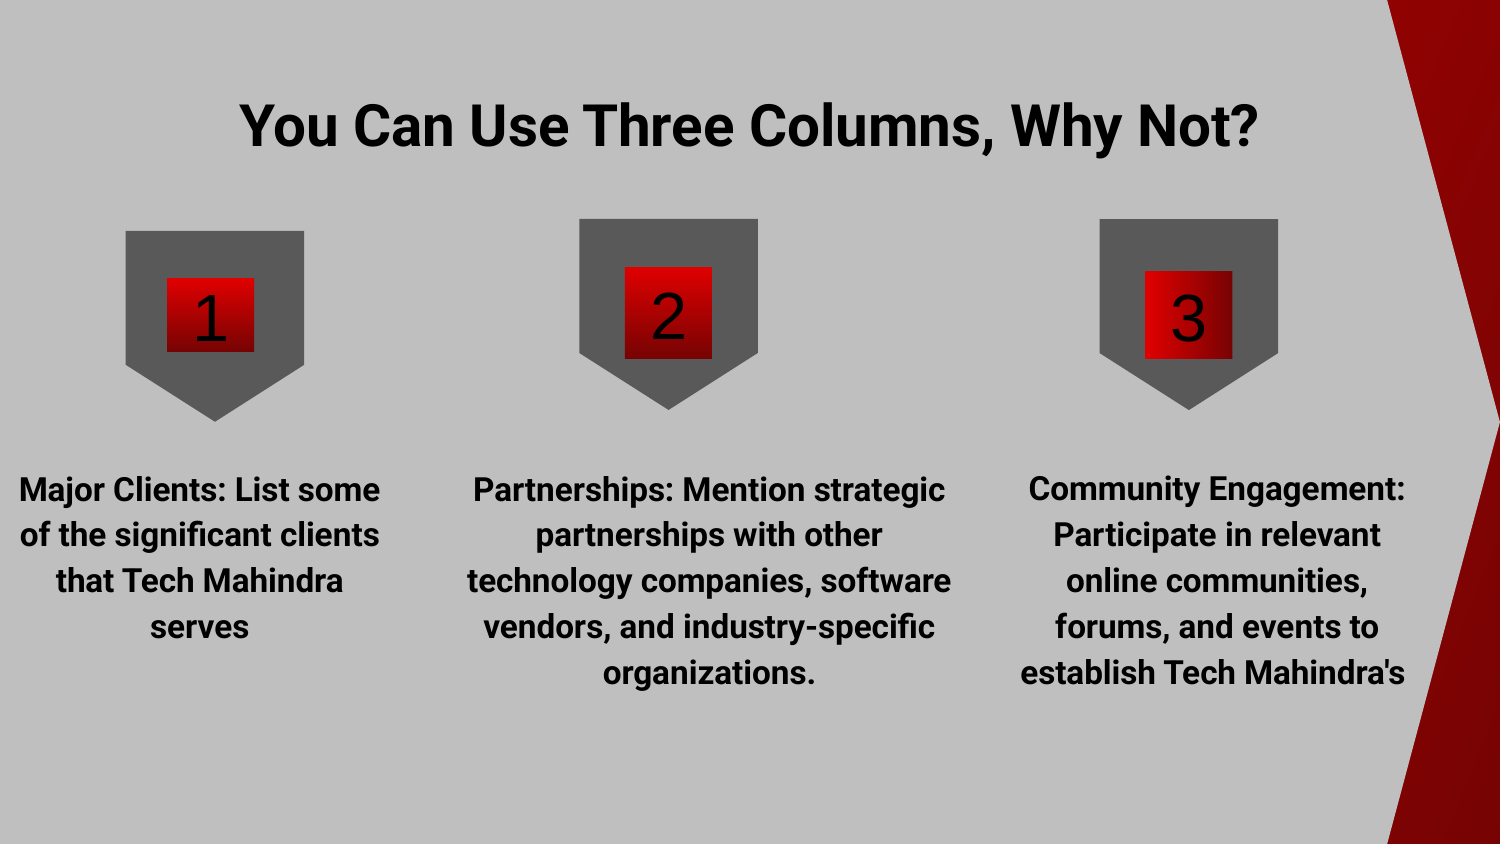

# You Can Use Three Columns, Why Not?

2
3
1
Community Engagement: Participate in relevant online communities, forums, and events to establish Tech Mahindra's
Major Clients: List some of the significant clients that Tech Mahindra serves
Partnerships: Mention strategic partnerships with other technology companies, software vendors, and industry-specific organizations.